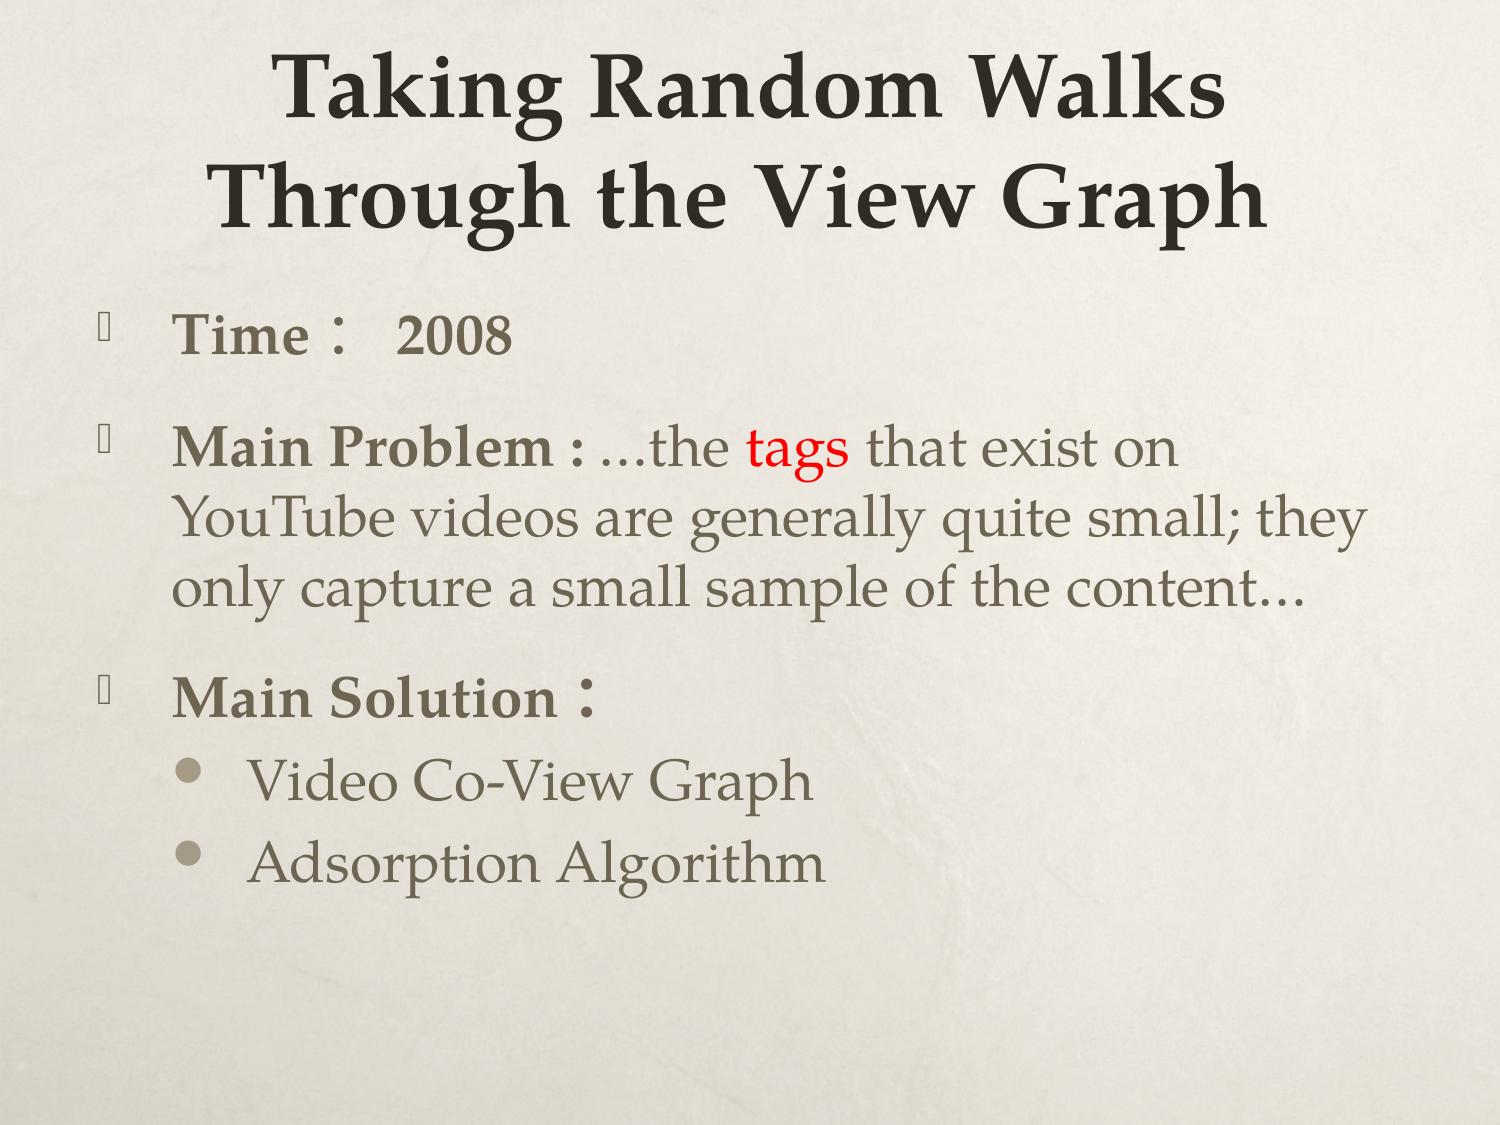

# Taking Random Walks Through the View Graph
Time：2008
Main Problem : …the tags that exist on YouTube videos are generally quite small; they only capture a small sample of the content…
Main Solution：
Video Co-View Graph
Adsorption Algorithm